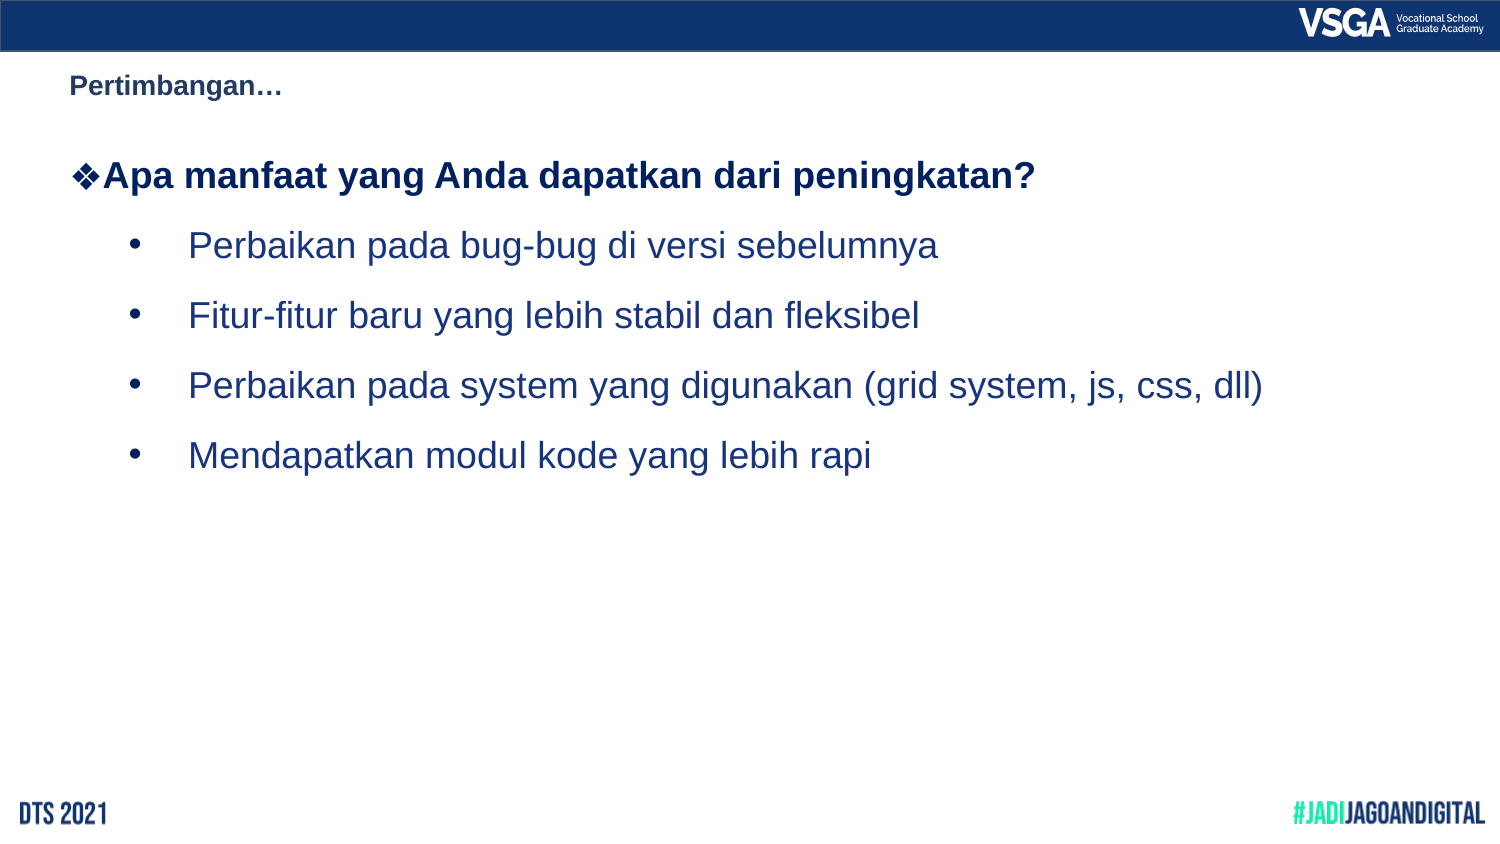

Pertimbangan…
Apa manfaat yang Anda dapatkan dari peningkatan?
Perbaikan pada bug-bug di versi sebelumnya
Fitur-fitur baru yang lebih stabil dan fleksibel
Perbaikan pada system yang digunakan (grid system, js, css, dll)
Mendapatkan modul kode yang lebih rapi